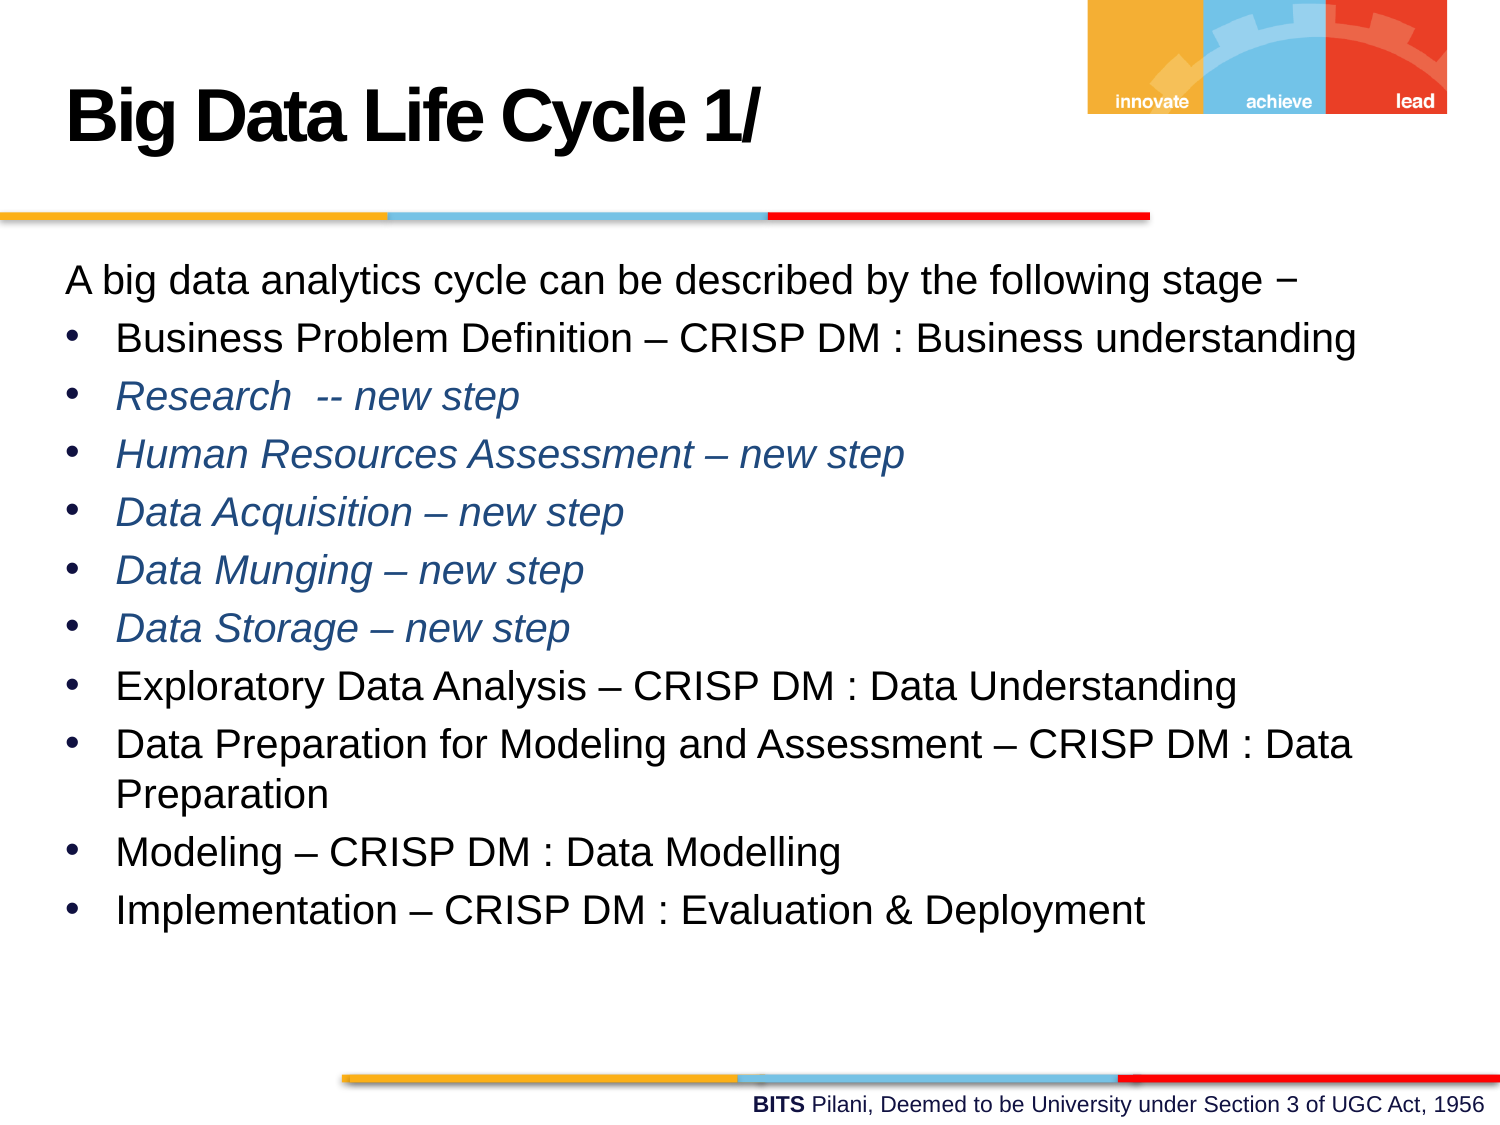

Big Data Life Cycle 1/
A big data analytics cycle can be described by the following stage −
Business Problem Definition – CRISP DM : Business understanding
Research  -- new step
Human Resources Assessment – new step
Data Acquisition – new step
Data Munging – new step
Data Storage – new step
Exploratory Data Analysis – CRISP DM : Data Understanding
Data Preparation for Modeling and Assessment – CRISP DM : Data Preparation
Modeling – CRISP DM : Data Modelling
Implementation – CRISP DM : Evaluation & Deployment